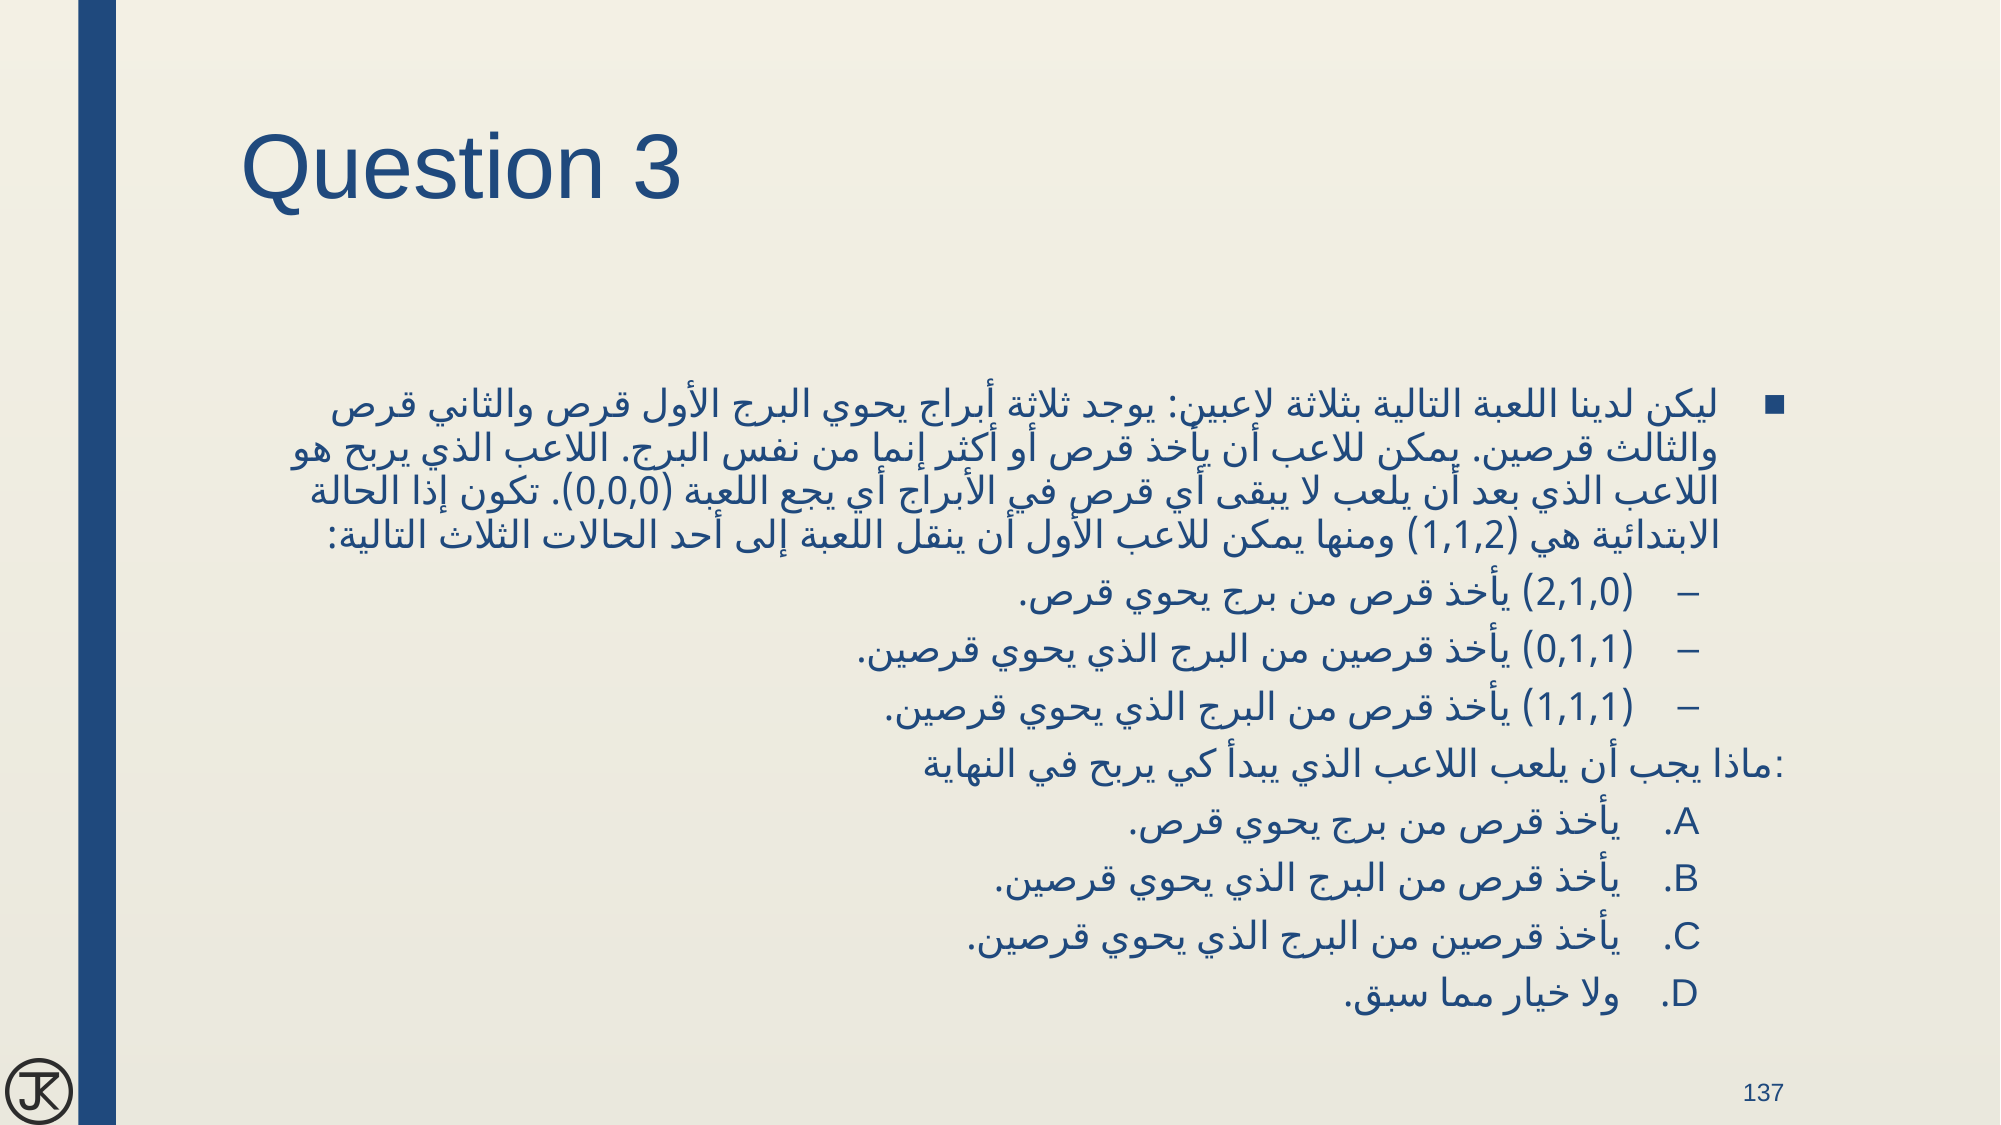

# Question 3
ليكن لدينا اللعبة التالية بثلاثة لاعبين: يوجد ثلاثة أبراج يحوي البرج الأول قرص والثاني قرص والثالث قرصين. يمكن للاعب أن يأخذ قرص أو أكثر إنما من نفس البرج. اللاعب الذي يربح هو اللاعب الذي بعد أن يلعب لا يبقى أي قرص في الأبراج أي يجع اللعبة (0,0,0). تكون إذا الحالة الابتدائية هي (1,1,2) ومنها يمكن للاعب الأول أن ينقل اللعبة إلى أحد الحالات الثلاث التالية:
(2,1,0) يأخذ قرص من برج يحوي قرص.
(0,1,1) يأخذ قرصين من البرج الذي يحوي قرصين.
(1,1,1) يأخذ قرص من البرج الذي يحوي قرصين.
ماذا يجب أن يلعب اللاعب الذي يبدأ كي يربح في النهاية:
يأخذ قرص من برج يحوي قرص.
يأخذ قرص من البرج الذي يحوي قرصين.
يأخذ قرصين من البرج الذي يحوي قرصين.
ولا خيار مما سبق.
137